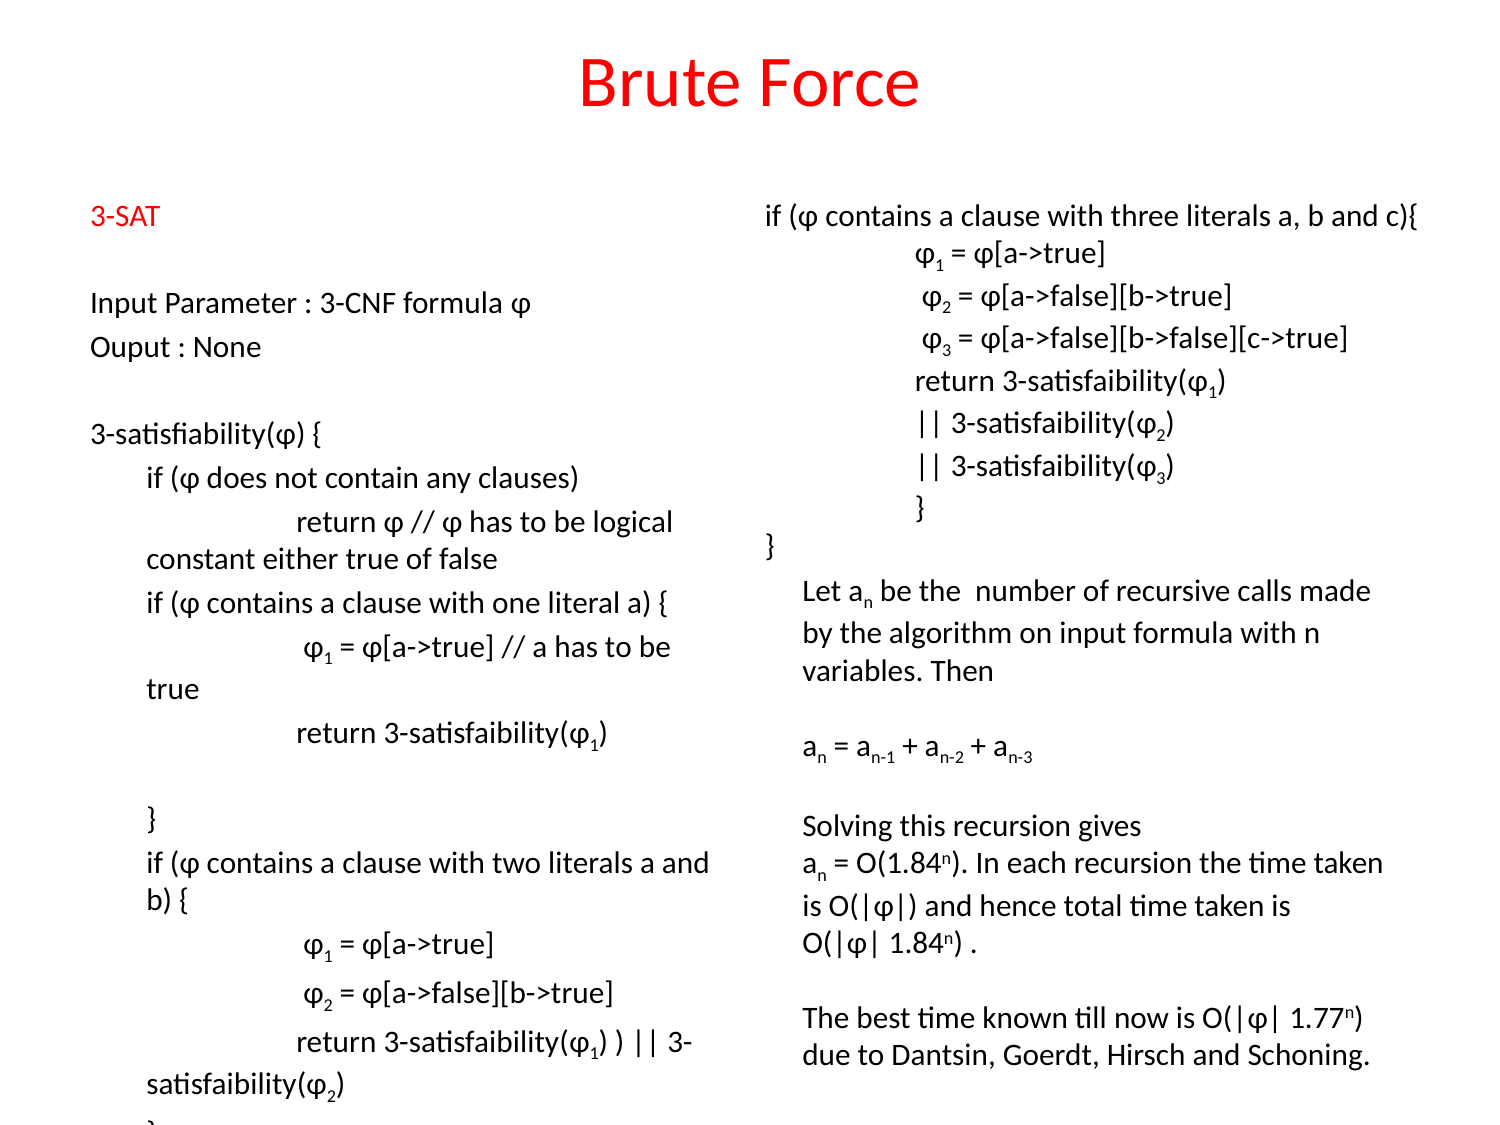

# Brute Force
3-SAT

Input Parameter : 3-CNF formula φ
Ouput : None

3-satisfiability(φ) {
	if (φ does not contain any clauses)
		return φ // φ has to be logical constant either true of false
	if (φ contains a clause with one literal a) {
		 φ1 = φ[a->true] // a has to be true
		return 3-satisfaibility(φ1)
	}
	if (φ contains a clause with two literals a and b) {
		 φ1 = φ[a->true]
		 φ2 = φ[a->false][b->true]
		return 3-satisfaibility(φ1) ) || 3-satisfaibility(φ2)
	}

if (φ contains a clause with three literals a, b and c){
	φ1 = φ[a->true]
	 φ2 = φ[a->false][b->true]
	 φ3 = φ[a->false][b->false][c->true]
	return 3-satisfaibility(φ1)
	|| 3-satisfaibility(φ2)
	|| 3-satisfaibility(φ3)
	}
}
Let an be the  number of recursive calls made by the algorithm on input formula with n variables. Then

an = an-1 + an-2 + an-3

Solving this recursion gives
an = O(1.84n). In each recursion the time taken is O(|φ|) and hence total time taken is
O(|φ| 1.84n) .

The best time known till now is O(|φ| 1.77n)  due to Dantsin, Goerdt, Hirsch and Schoning.